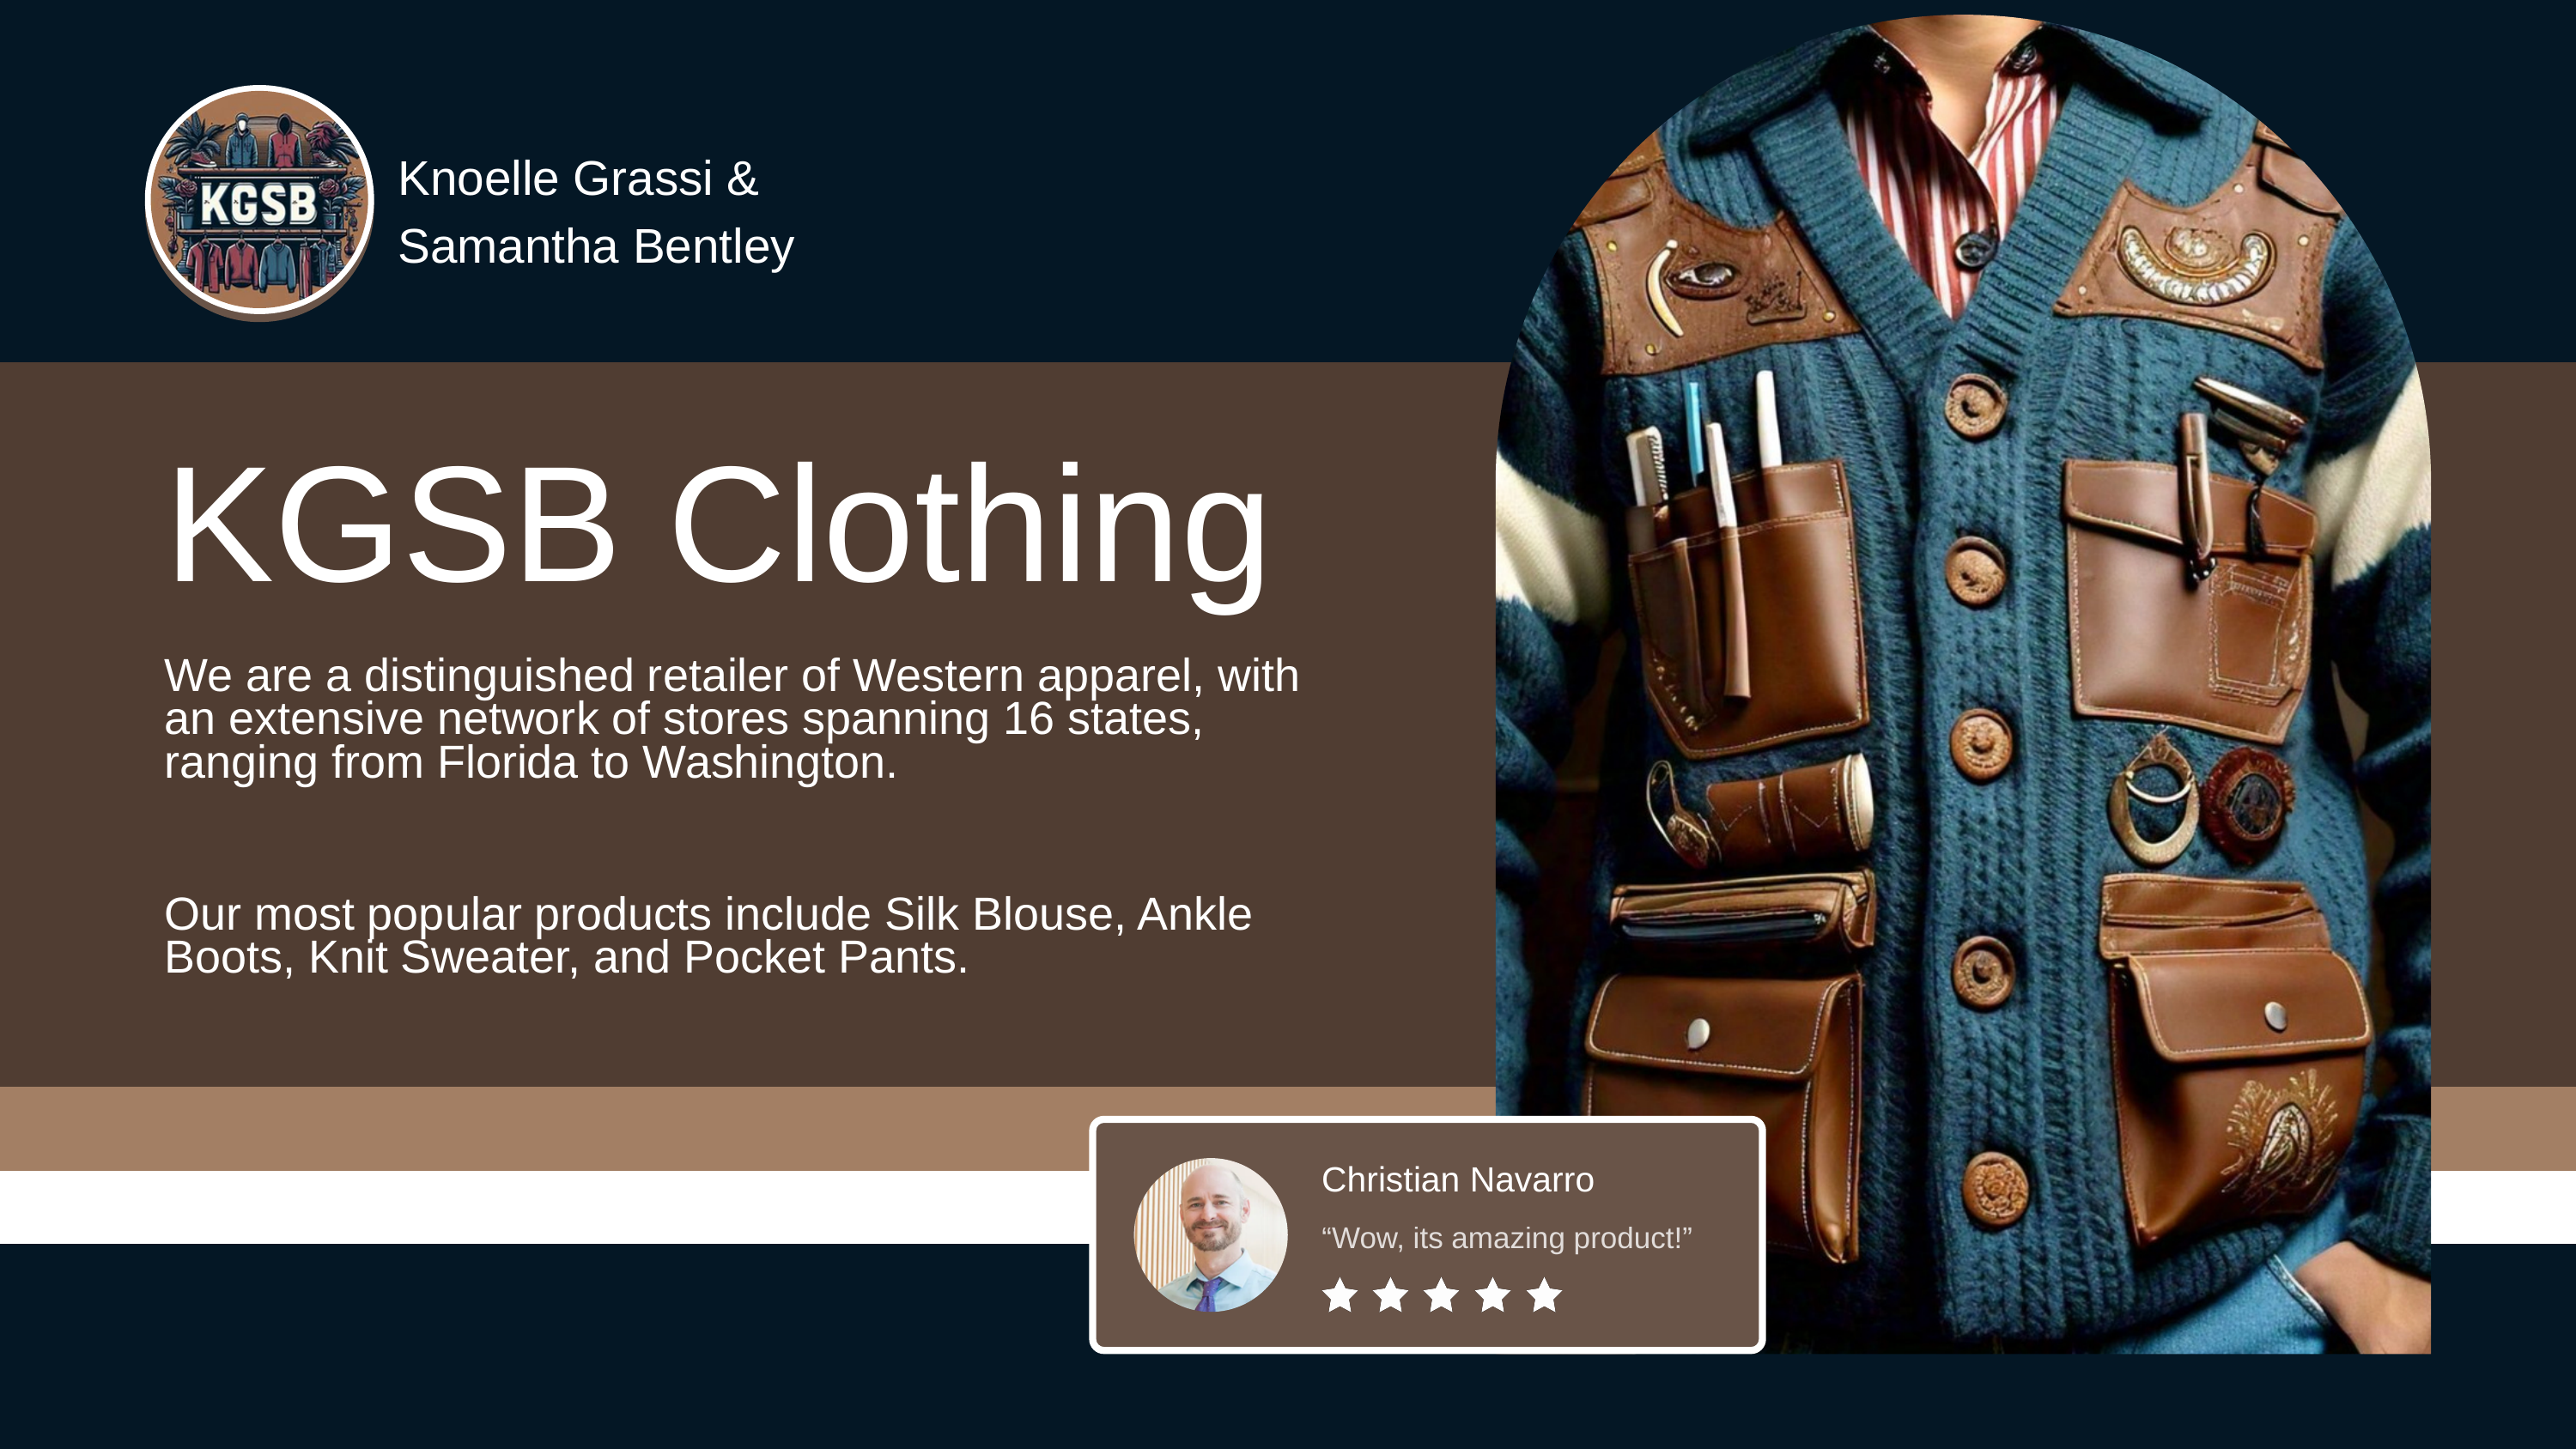

Knoelle Grassi & Samantha Bentley

KGSB Clothing
We are a distinguished retailer of Western apparel, with an extensive network of stores spanning 16 states, ranging from Florida to Washington.
Our most popular products include Silk Blouse, Ankle Boots, Knit Sweater, and Pocket Pants.

Christian Navarro

“Wow, its amazing product!”